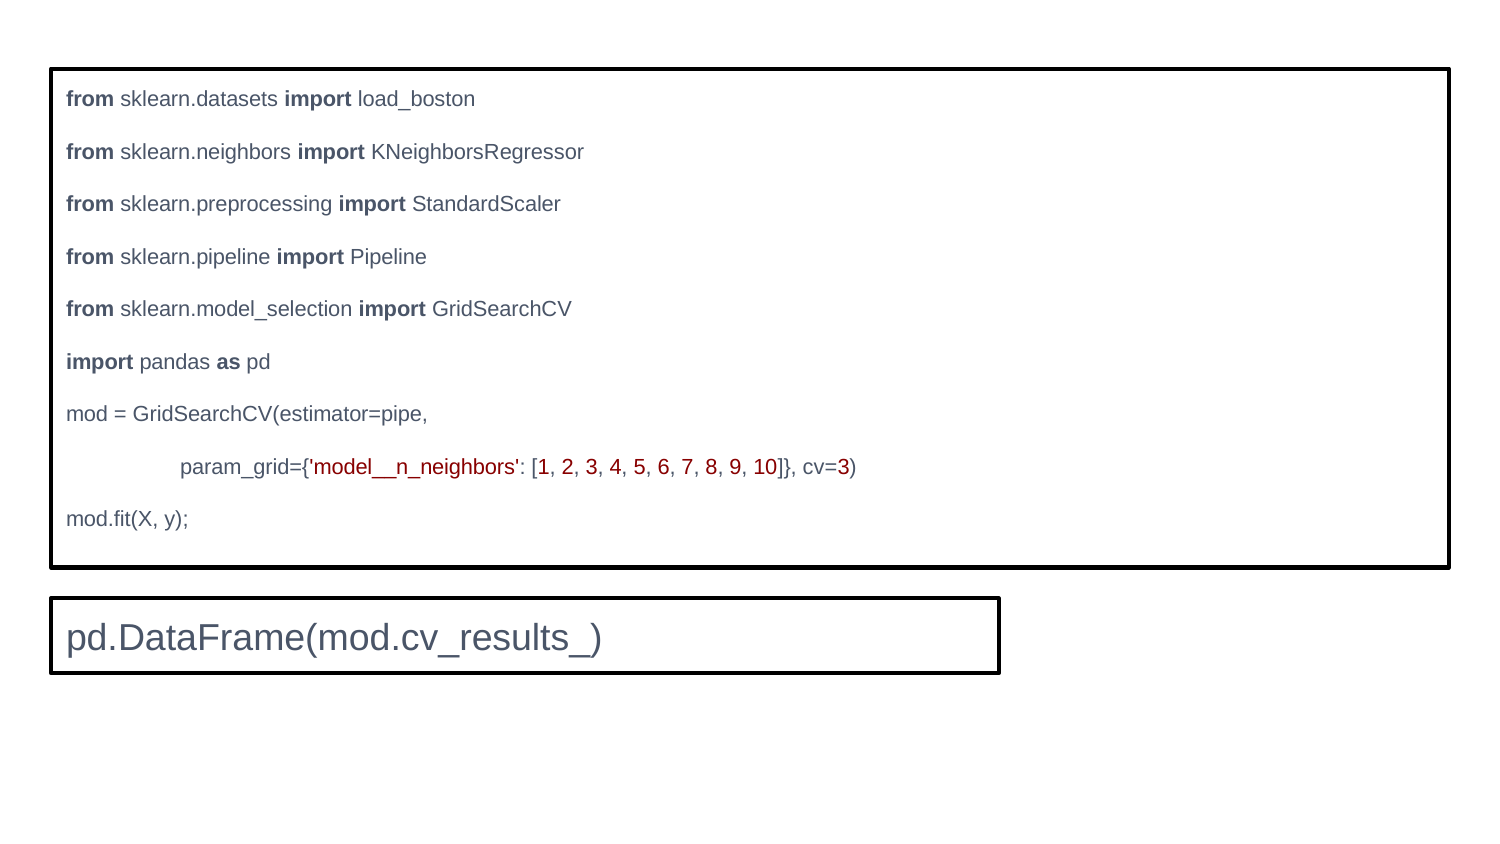

from sklearn.datasets import load_boston
from sklearn.neighbors import KNeighborsRegressor
from sklearn.preprocessing import StandardScaler
from sklearn.pipeline import Pipeline
from sklearn.model_selection import GridSearchCV
import pandas as pd
mod = GridSearchCV(estimator=pipe,
                   param_grid={'model__n_neighbors': [1, 2, 3, 4, 5, 6, 7, 8, 9, 10]}, cv=3)
mod.fit(X, y);
pd.DataFrame(mod.cv_results_)